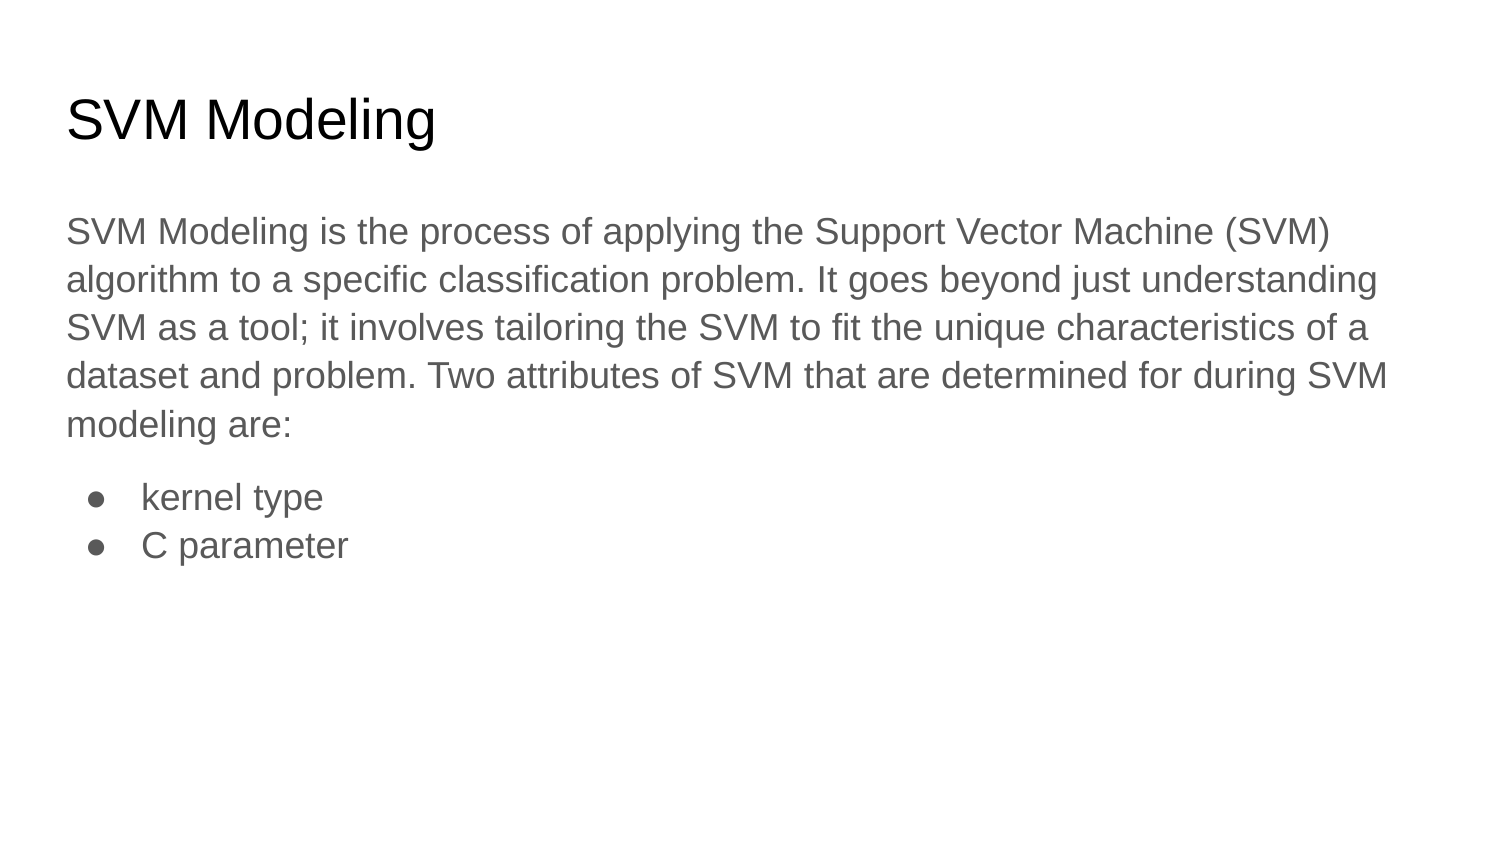

# SVM Modeling
SVM Modeling is the process of applying the Support Vector Machine (SVM) algorithm to a specific classification problem. It goes beyond just understanding SVM as a tool; it involves tailoring the SVM to fit the unique characteristics of a dataset and problem. Two attributes of SVM that are determined for during SVM modeling are:
kernel type
C parameter